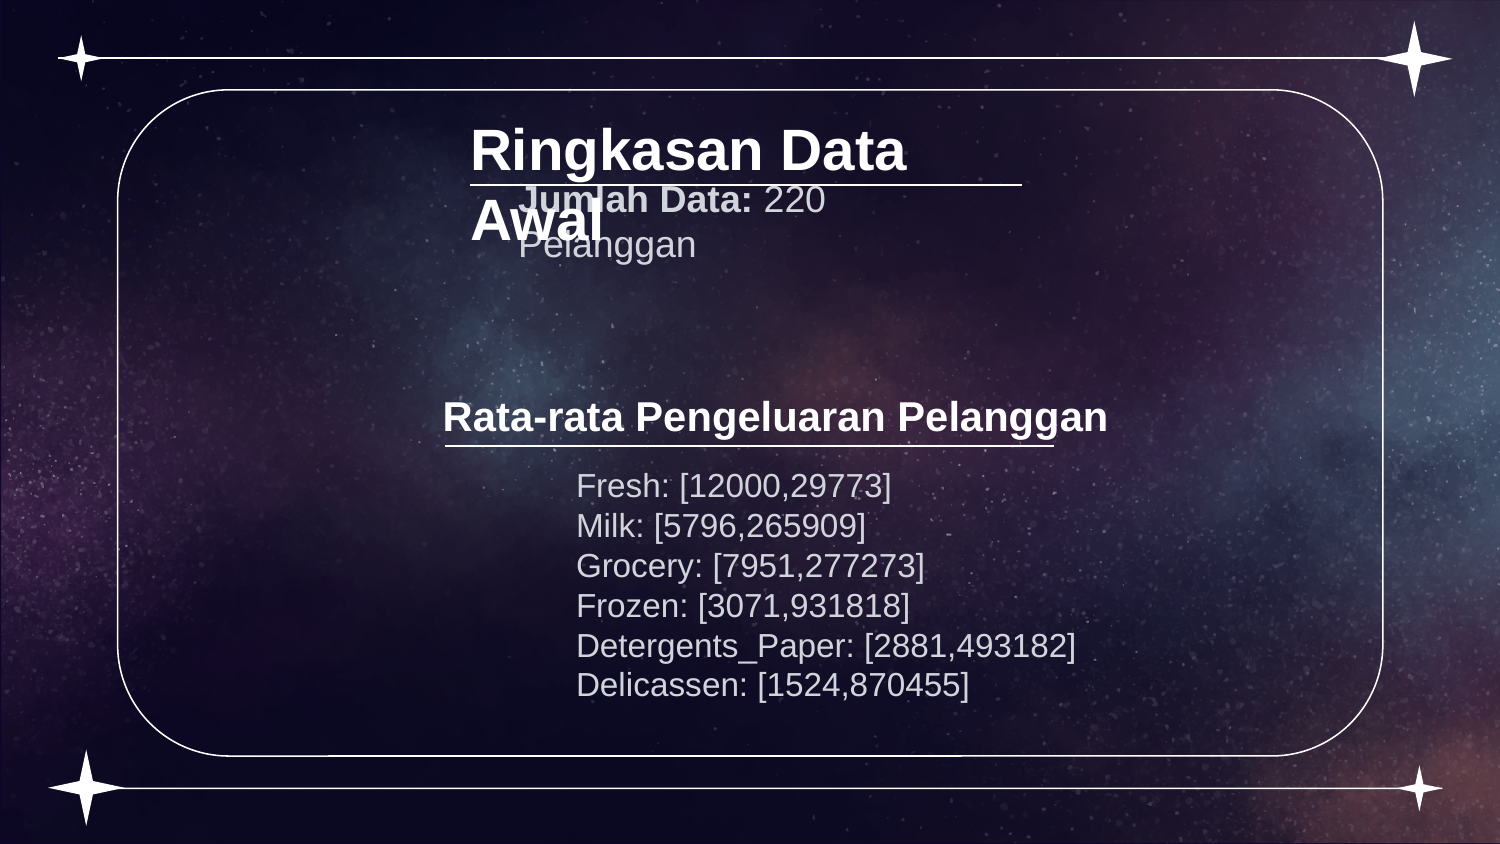

Ringkasan Data Awal
# Jumlah Data: 220 Pelanggan
Rata-rata Pengeluaran Pelanggan
Fresh: [12000,29773]
Milk: [5796,265909]
Grocery: [7951,277273]
Frozen: [3071,931818]
Detergents_Paper: [2881,493182]
Delicassen: [1524,870455]